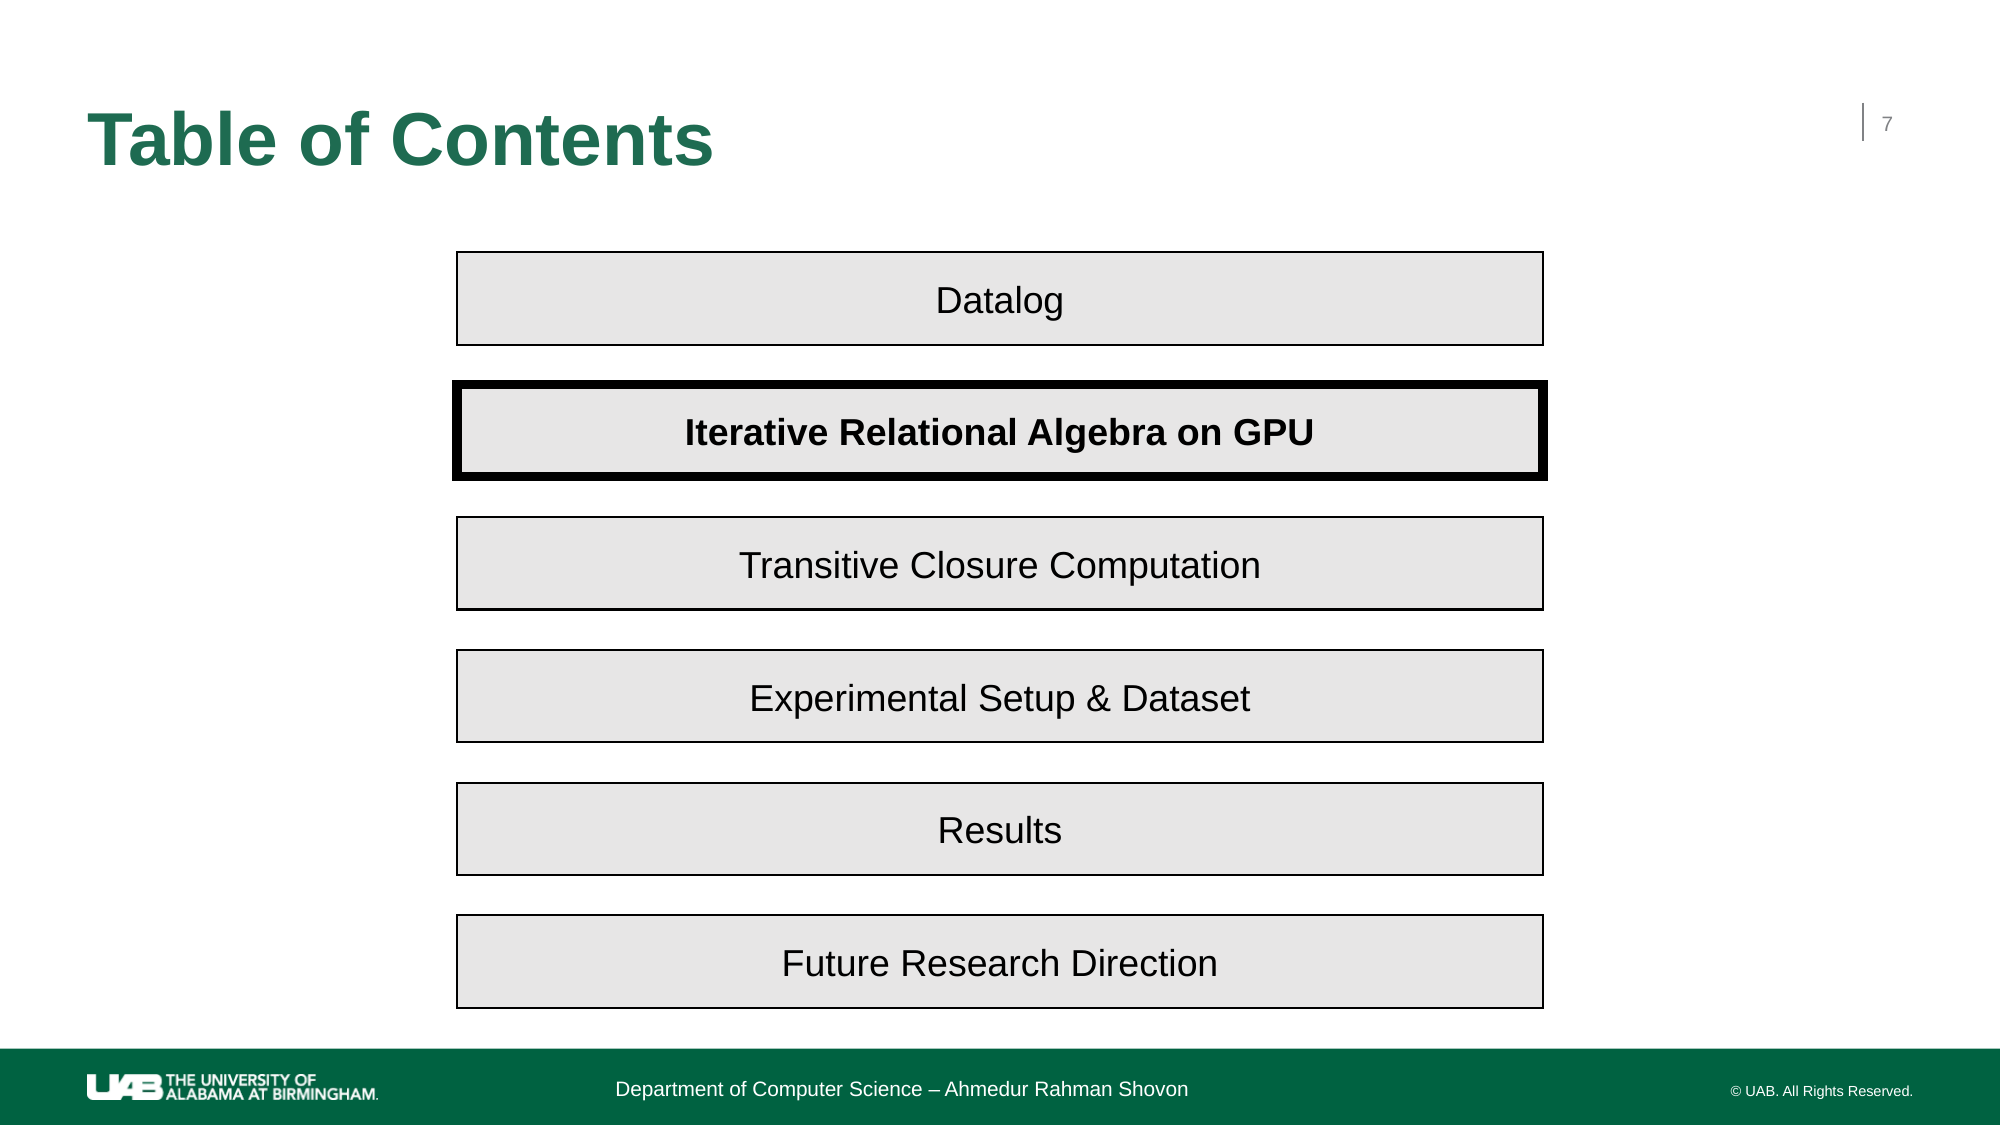

# Table of Contents
7
Datalog
Iterative Relational Algebra on GPU
Transitive Closure Computation​
Experimental Setup & Dataset
Results
Future Research Direction
Department of Computer Science – Ahmedur Rahman Shovon